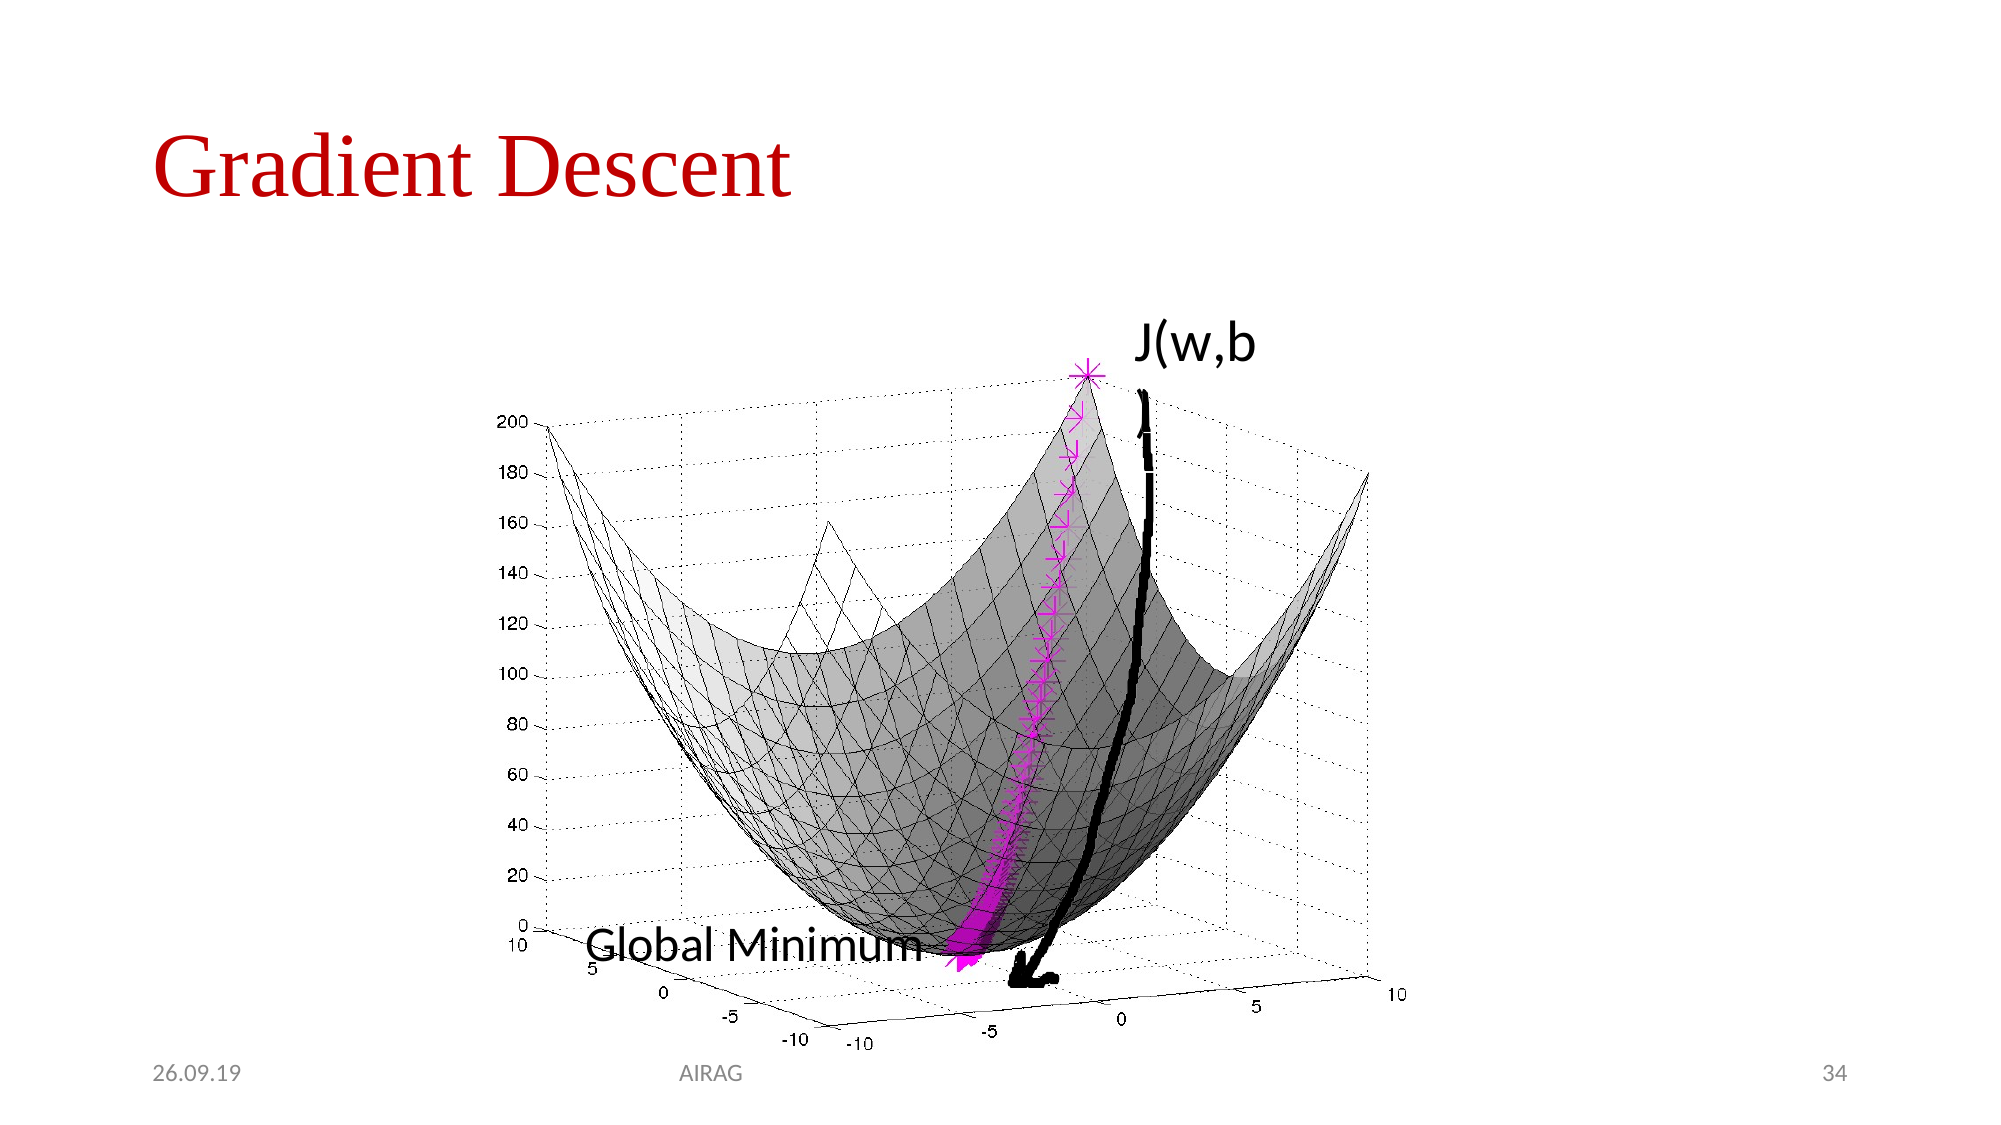

# Gradient Descent
J(w,b)

Global Minimum
26.09.19
AIRAG
34